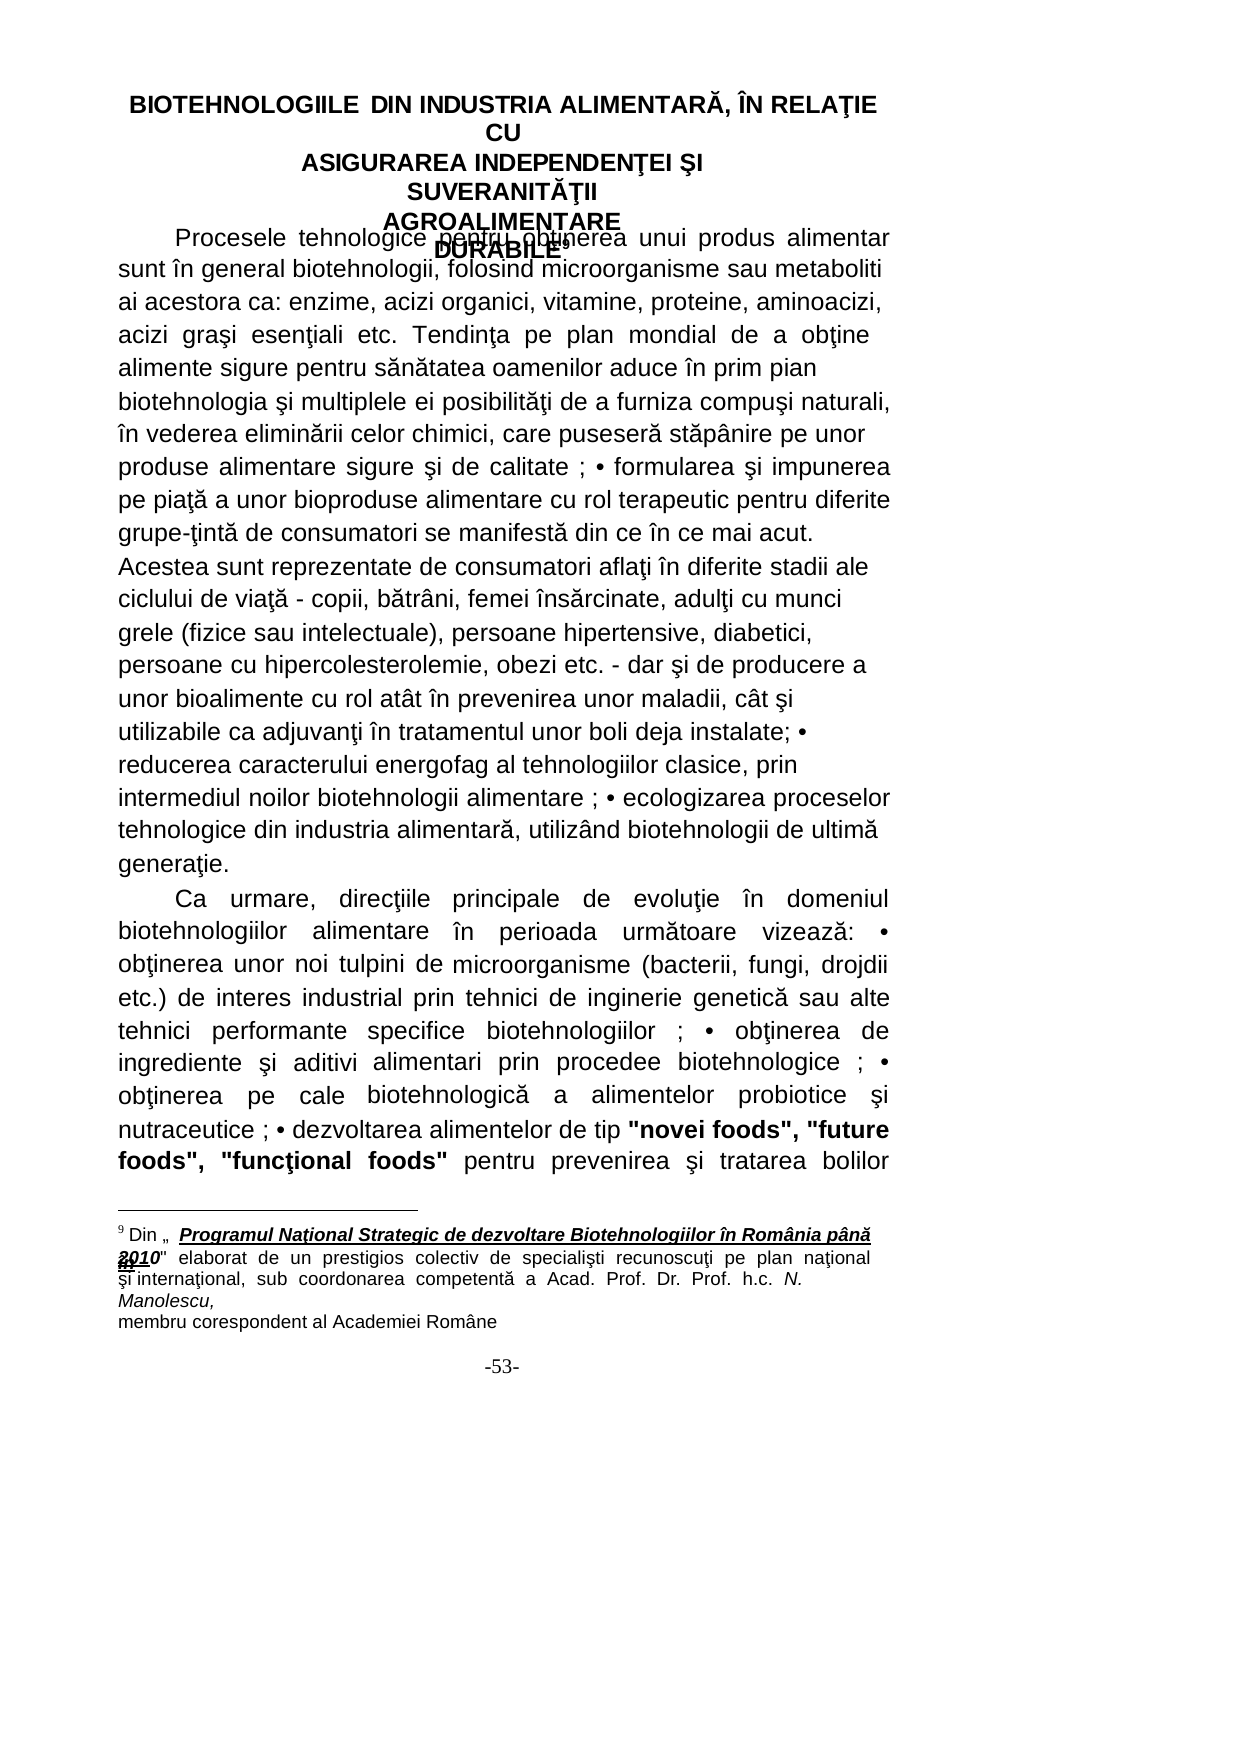

BIOTEHNOLOGIILE DIN INDUSTRIA ALIMENTARĂ, ÎN RELAŢIE CU
ASIGURAREA INDEPENDENŢEI ŞI SUVERANITĂŢII
AGROALIMENTARE DURABILE9
Procesele tehnologice pentru obţinerea unui produs alimentar
sunt în general biotehnologii, folosind microorganisme sau metaboliti
ai acestora ca: enzime, acizi organici, vitamine, proteine, aminoacizi,
acizi  graşi  esenţiali  etc.  Tendinţa  pe  plan  mondial  de  a  obţine
alimente sigure pentru sănătatea oamenilor aduce în prim pian
biotehnologia şi multiplele ei posibilităţi de a furniza compuşi naturali,
în vederea eliminării celor chimici, care puseseră stăpânire pe unor
produse alimentare sigure şi de calitate ; • formularea şi impunerea
pe piaţă a unor bioproduse alimentare cu rol terapeutic pentru diferite
grupe-ţintă de consumatori se manifestă din ce în ce mai acut.
Acestea sunt reprezentate de consumatori aflaţi în diferite stadii ale
ciclului de viaţă - copii, bătrâni, femei însărcinate, adulţi cu munci
grele (fizice sau intelectuale), persoane hipertensive, diabetici,
persoane cu hipercolesterolemie, obezi etc. - dar şi de producere a
unor bioalimente cu rol atât în prevenirea unor maladii, cât şi
utilizabile ca adjuvanţi în tratamentul unor boli deja instalate; •
reducerea caracterului energofag al tehnologiilor clasice, prin
intermediul noilor biotehnologii alimentare ; • ecologizarea proceselor
tehnologice din industria alimentară, utilizând biotehnologii de ultimă
generaţie.
Ca   urmare,   direcţiile
biotehnologiilor   alimentare
obţinerea unor noi tulpini de
principale   de   evoluţie   în   domeniul
în
perioada   următoare   vizează:   •
microorganisme (bacterii, fungi, drojdii
etc.) de interes industrial prin tehnici de inginerie genetică sau alte
tehnici   performante
ingrediente  şi  aditivi
obţinerea   pe   cale
specifice   biotehnologiilor   ;   •   obţinerea   de
alimentari  prin  procedee  biotehnologice  ;  •
biotehnologică   a   alimentelor   probiotice   şi
nutraceutice ; • dezvoltarea alimentelor de tip "novei foods", "future
foods",  "funcţional  foods"  pentru  prevenirea  şi  tratarea  bolilor

9 Din „  Programul Naţional Strategic de dezvoltare Biotehnologiilor în România până în
2010"  elaborat  de  un  prestigios  colectiv  de  specialişti  recunoscuţi  pe  plan  naţional  şi internaţional,  sub  coordonarea  competentă  a  Acad.  Prof.  Dr.  Prof.  h.c.  N.  Manolescu,
membru corespondent al Academiei Române
-53-